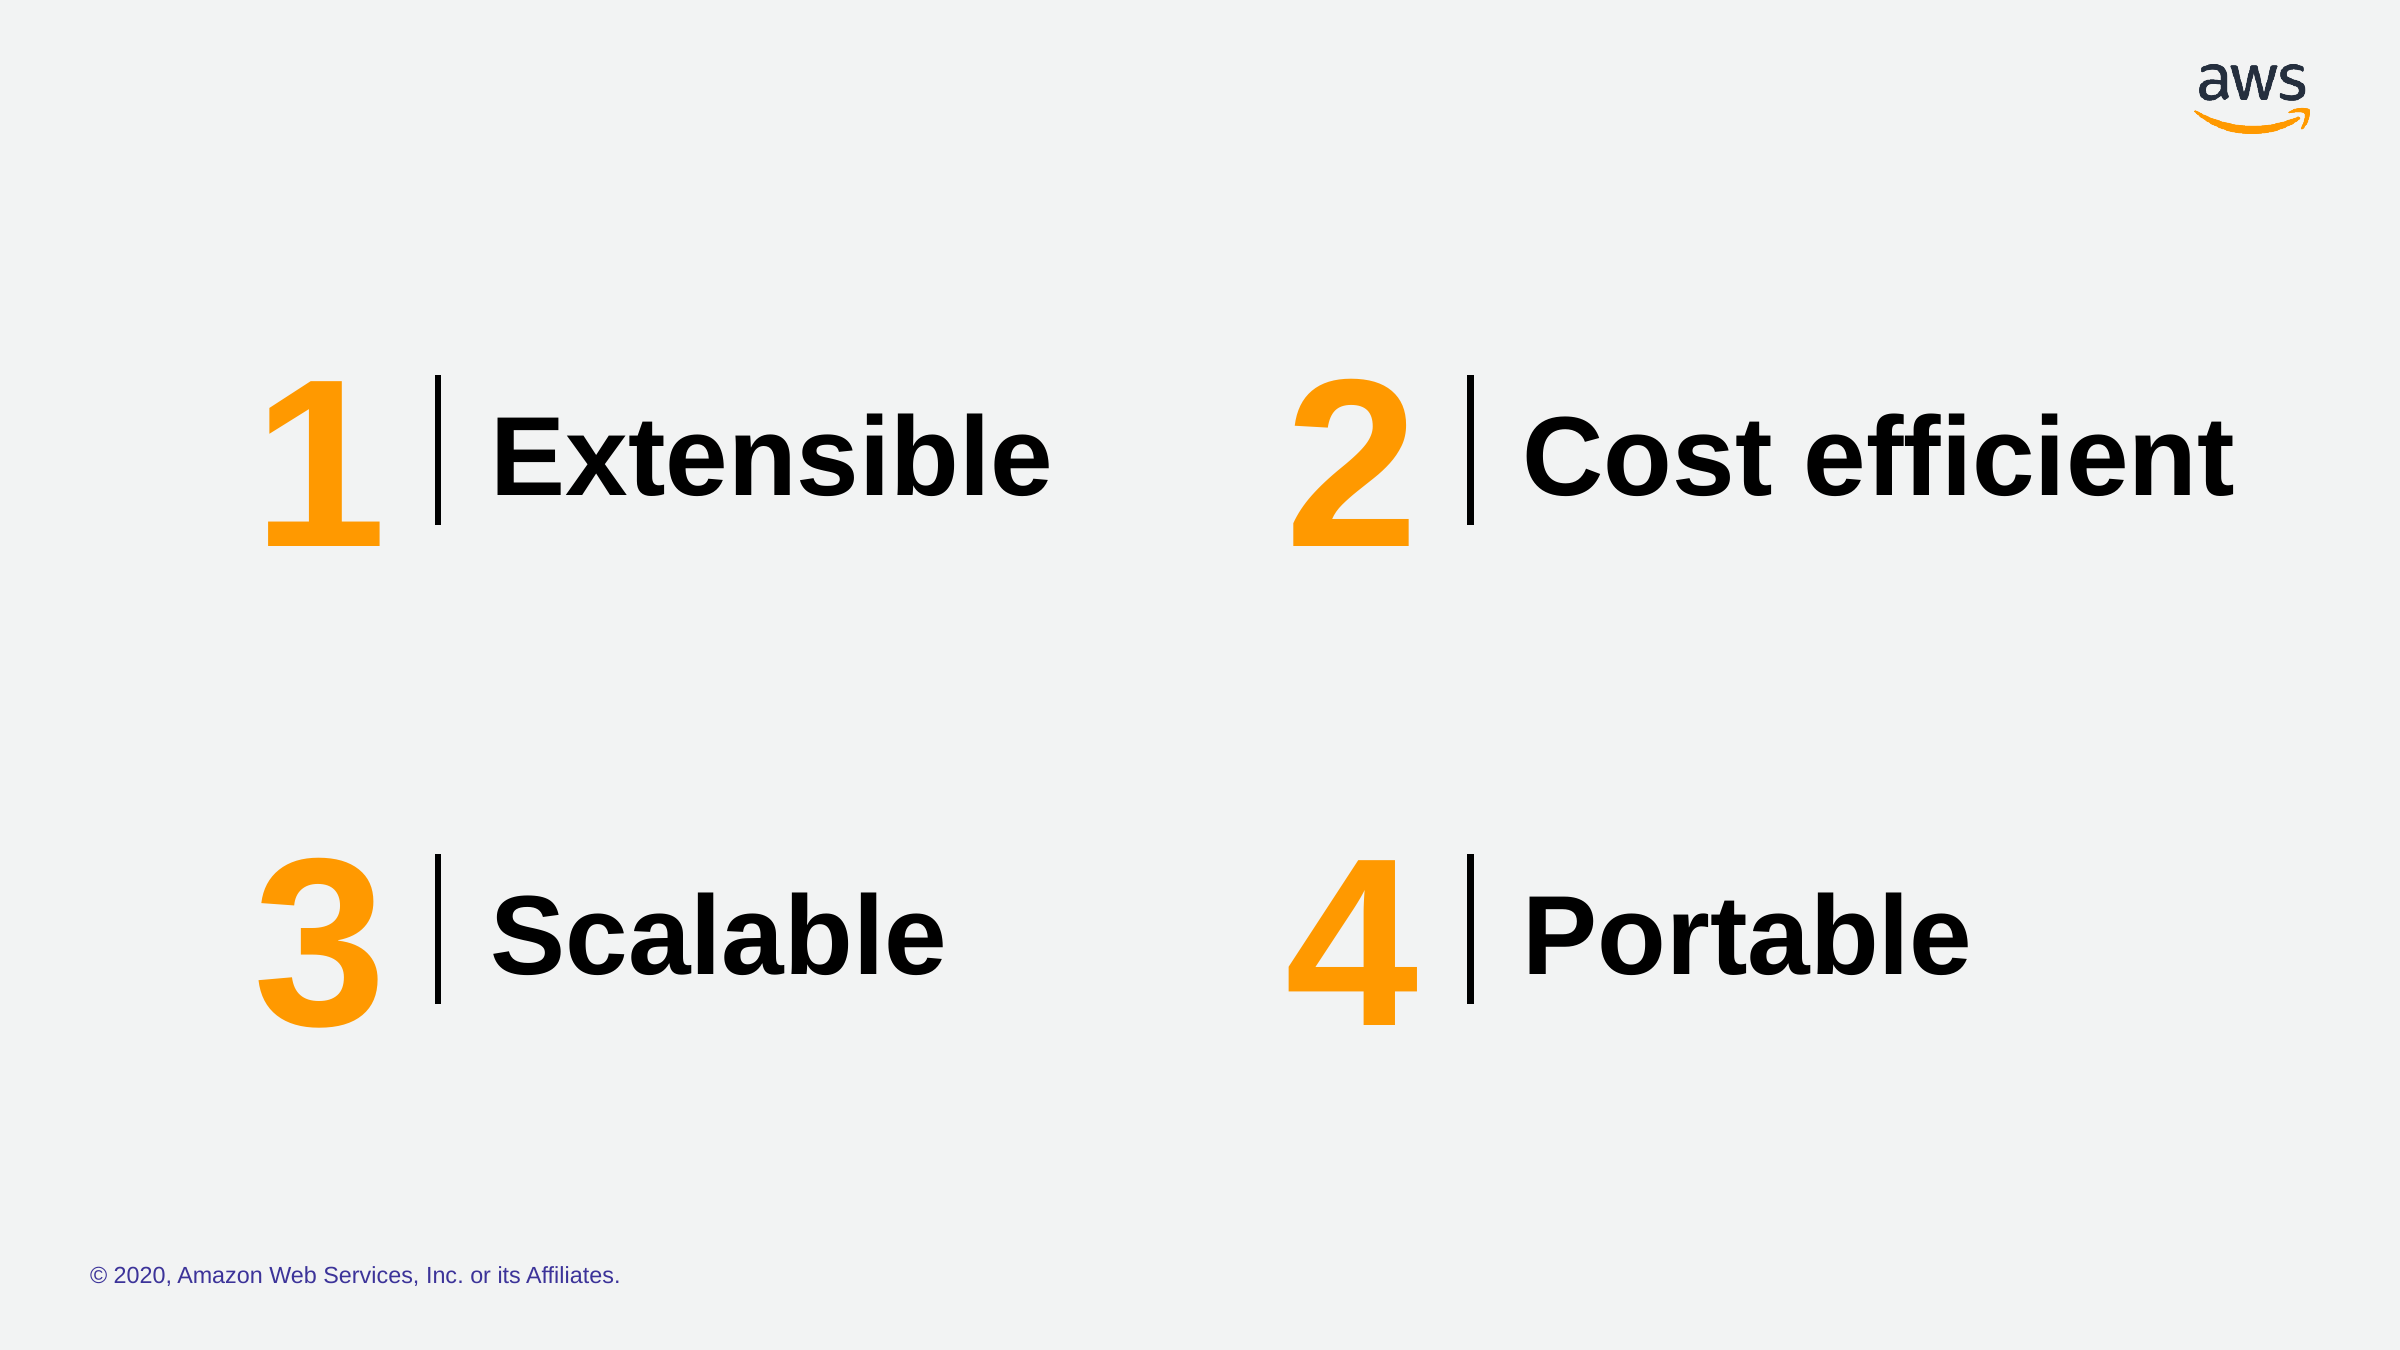

1
2
Extensible
Cost efficient
3
4
Scalable
Portable